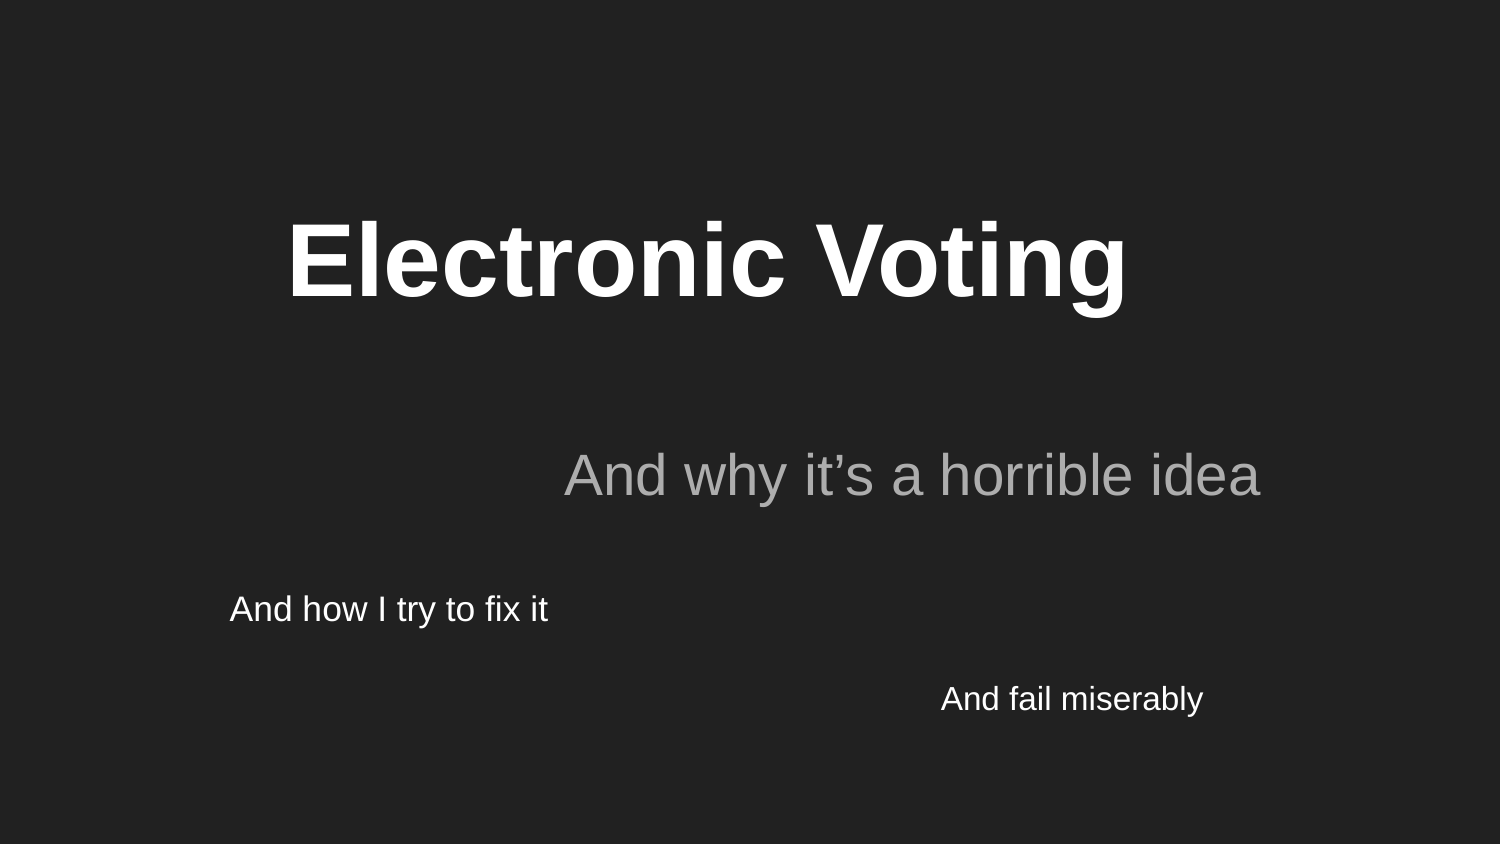

# Electronic Voting
And why it’s a horrible idea
And how I try to fix it
And fail miserably